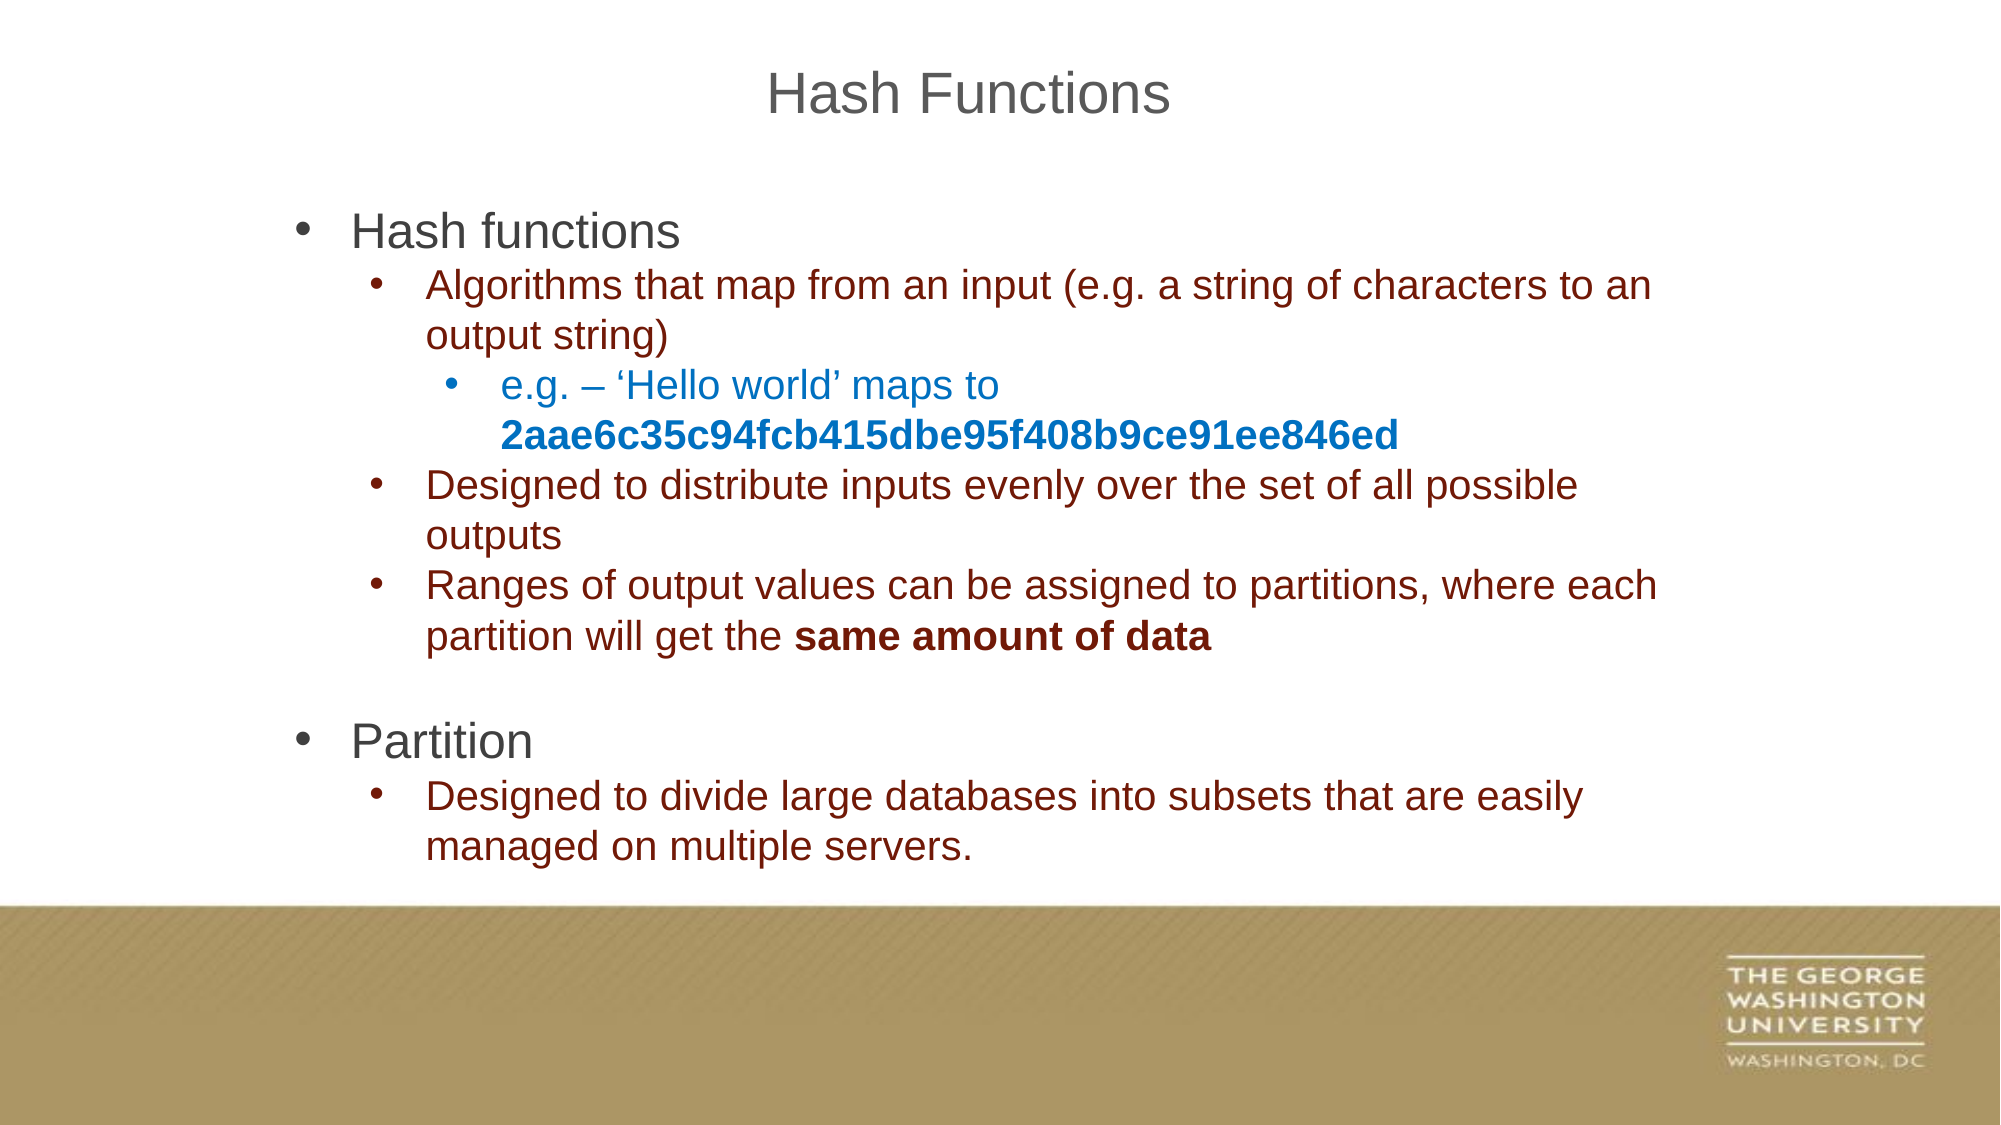

Hash Functions

Hash functions
Algorithms that map from an input (e.g. a string of characters to an output string)
e.g. – ‘Hello world’ maps to 2aae6c35c94fcb415dbe95f408b9ce91ee846ed
Designed to distribute inputs evenly over the set of all possible outputs
Ranges of output values can be assigned to partitions, where each partition will get the same amount of data

Partition
Designed to divide large databases into subsets that are easily managed on multiple servers.